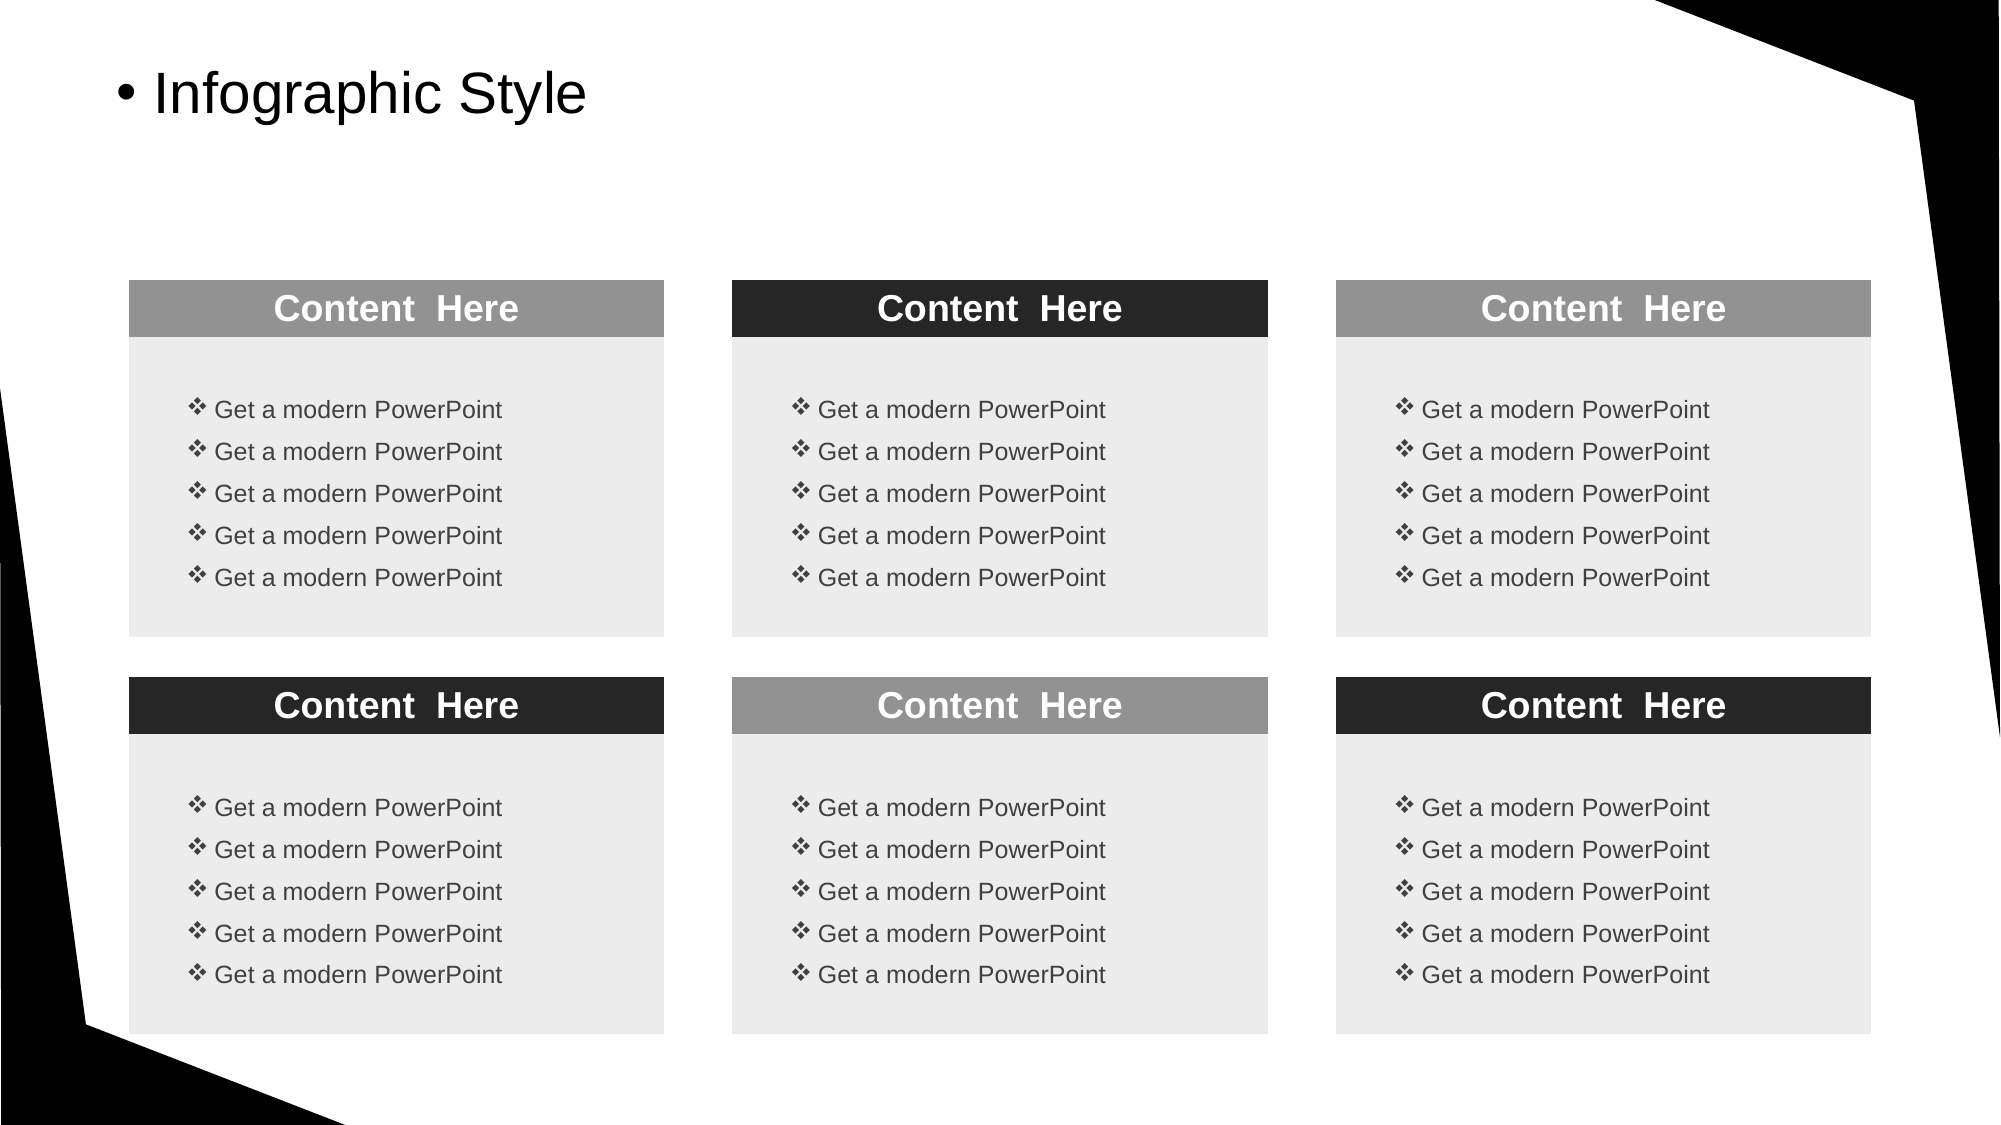

Infographic Style
| Content Here |  |  |
| --- | --- | --- |
|  | Get a modern PowerPoint Get a modern PowerPoint Get a modern PowerPoint Get a modern PowerPoint Get a modern PowerPoint |  |
|  |  |  |
|  |  |  |
|  |  |  |
| Content Here |  |  |
| --- | --- | --- |
|  | Get a modern PowerPoint Get a modern PowerPoint Get a modern PowerPoint Get a modern PowerPoint Get a modern PowerPoint |  |
|  |  |  |
|  |  |  |
|  |  |  |
| Content Here |  |  |
| --- | --- | --- |
|  | Get a modern PowerPoint Get a modern PowerPoint Get a modern PowerPoint Get a modern PowerPoint Get a modern PowerPoint |  |
|  |  |  |
|  |  |  |
|  |  |  |
| Content Here |  |  |
| --- | --- | --- |
|  | Get a modern PowerPoint Get a modern PowerPoint Get a modern PowerPoint Get a modern PowerPoint Get a modern PowerPoint |  |
|  |  |  |
|  |  |  |
|  |  |  |
| Content Here |  |  |
| --- | --- | --- |
|  | Get a modern PowerPoint Get a modern PowerPoint Get a modern PowerPoint Get a modern PowerPoint Get a modern PowerPoint |  |
|  |  |  |
|  |  |  |
|  |  |  |
| Content Here |  |  |
| --- | --- | --- |
|  | Get a modern PowerPoint Get a modern PowerPoint Get a modern PowerPoint Get a modern PowerPoint Get a modern PowerPoint |  |
|  |  |  |
|  |  |  |
|  |  |  |